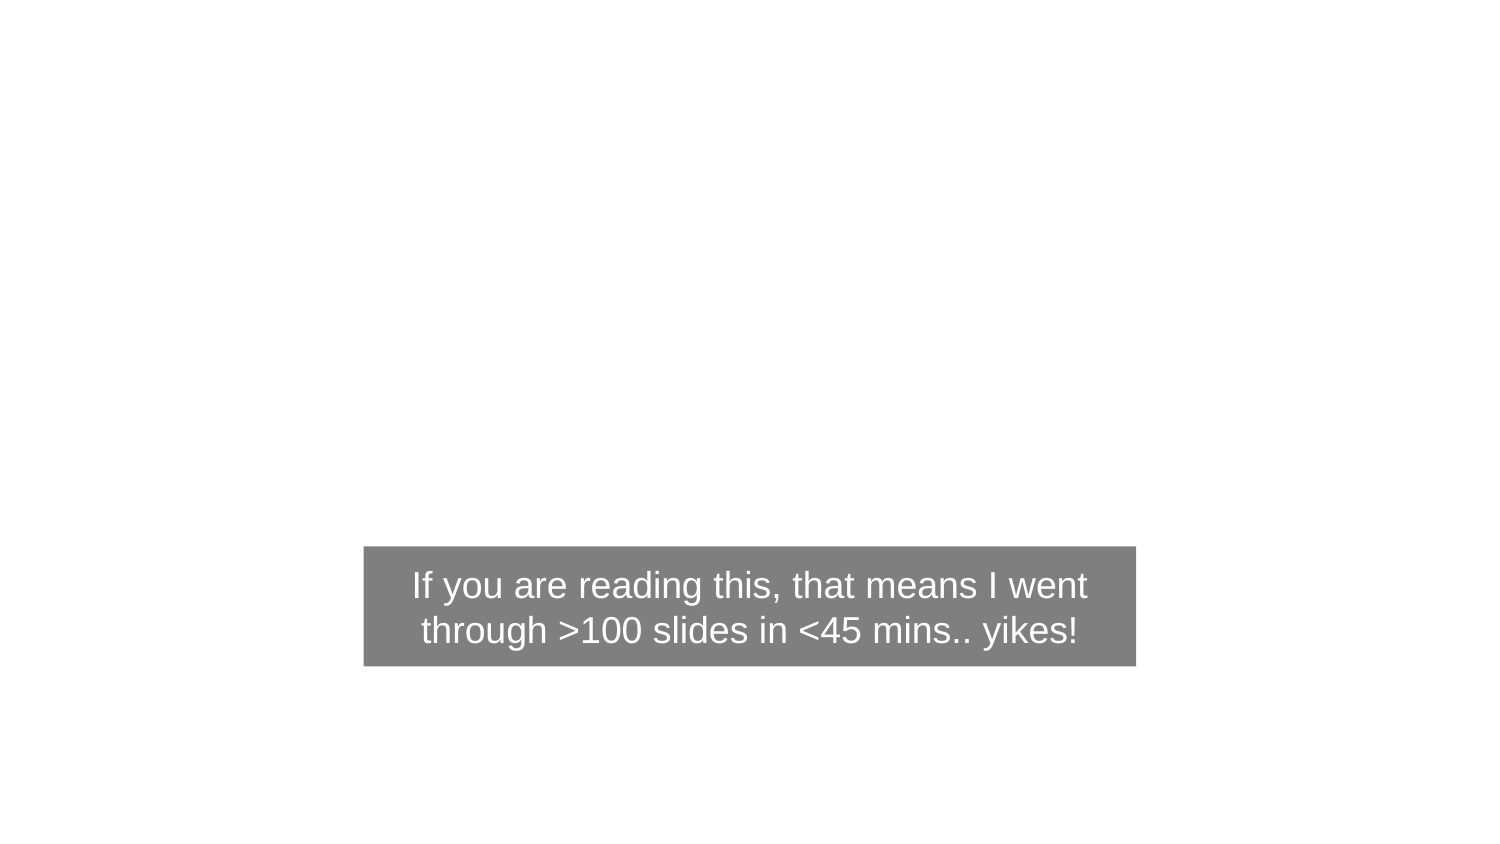

Appendix
If you are reading this, that means I went through >100 slides in <45 mins.. yikes!